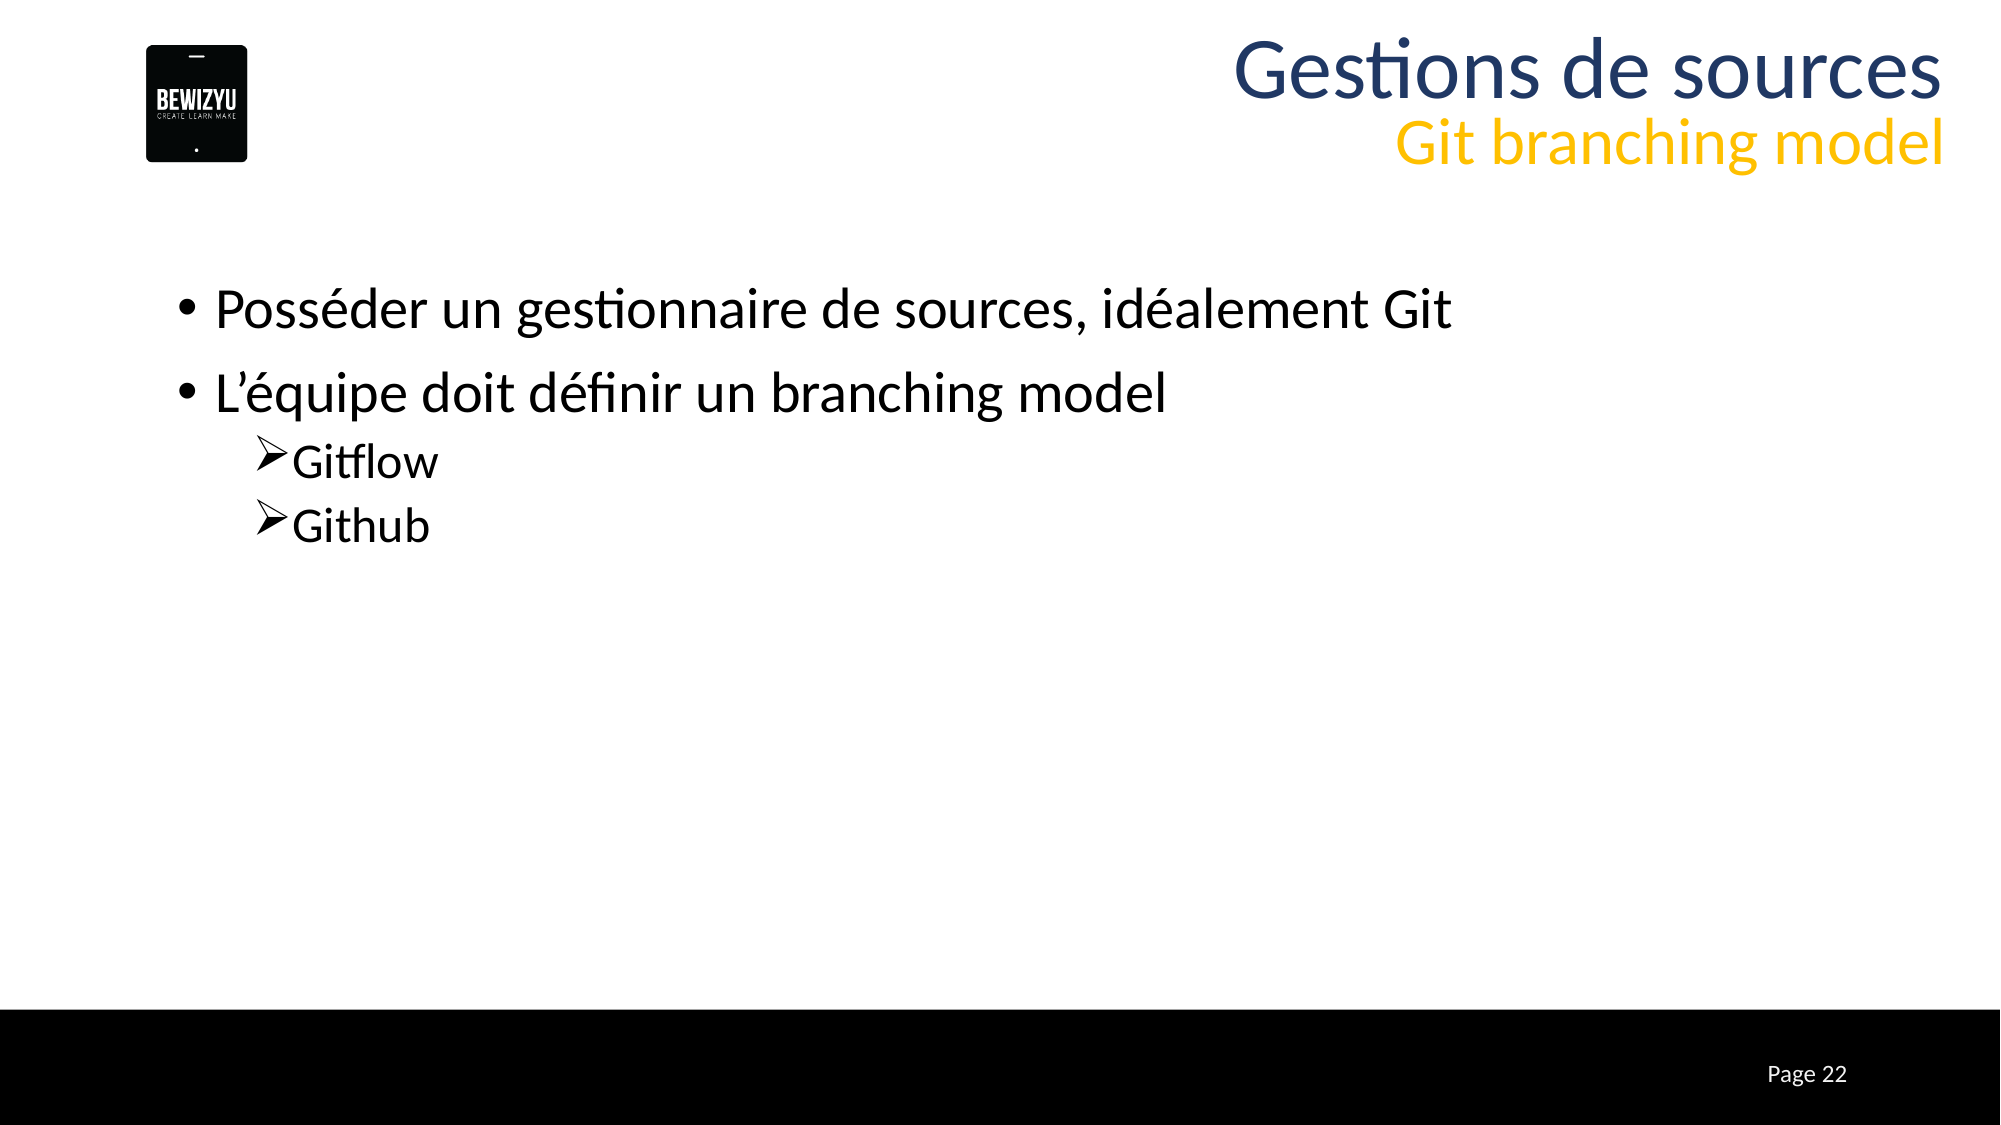

# Gestions de sources
Git branching model

Posséder un gestionnaire de sources, idéalement Git
L’équipe doit définir un branching model
Gitflow
Github

22